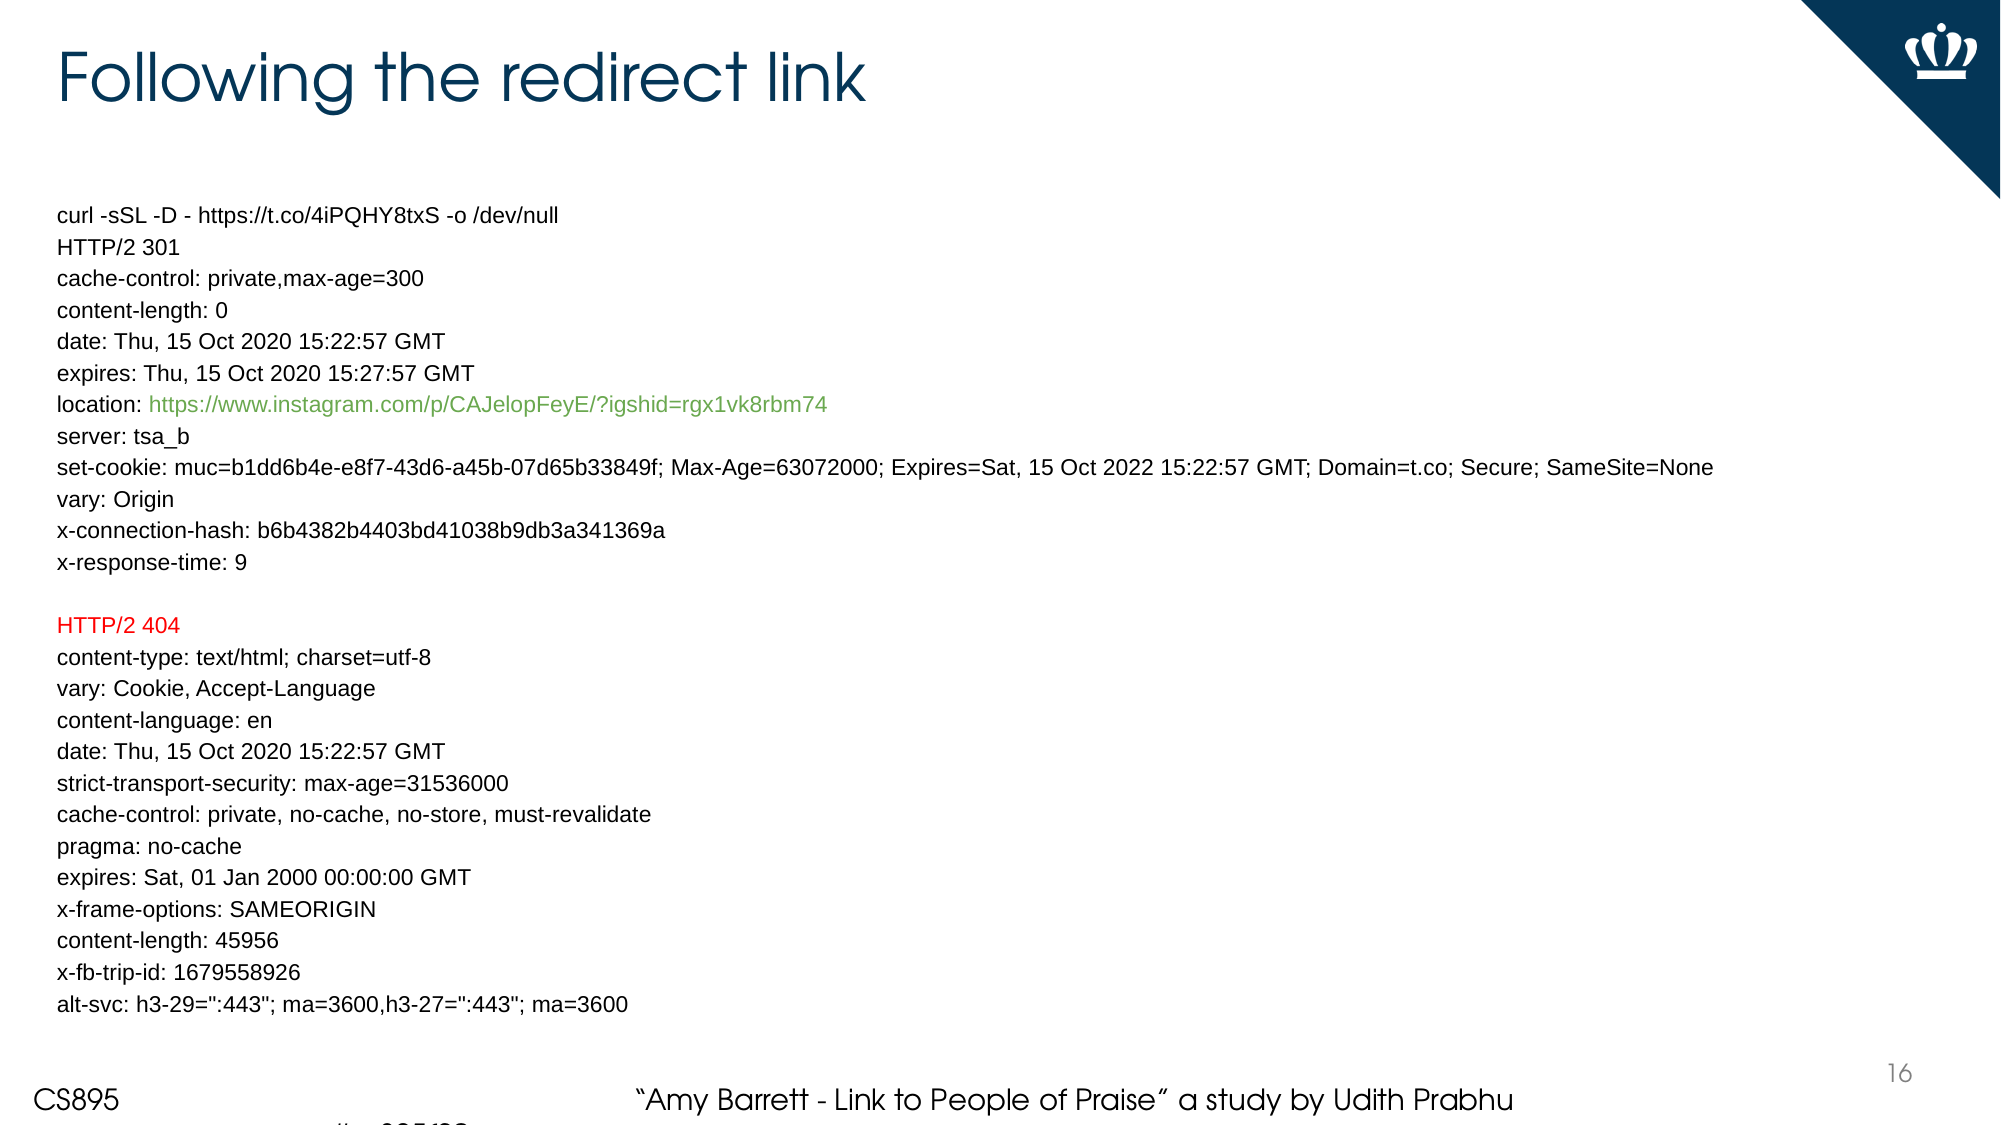

# Following the redirect link
curl -sSL -D - https://t.co/4iPQHY8txS -o /dev/null
HTTP/2 301
cache-control: private,max-age=300
content-length: 0
date: Thu, 15 Oct 2020 15:22:57 GMT
expires: Thu, 15 Oct 2020 15:27:57 GMT
location: https://www.instagram.com/p/CAJelopFeyE/?igshid=rgx1vk8rbm74
server: tsa_b
set-cookie: muc=b1dd6b4e-e8f7-43d6-a45b-07d65b33849f; Max-Age=63072000; Expires=Sat, 15 Oct 2022 15:22:57 GMT; Domain=t.co; Secure; SameSite=None
vary: Origin
x-connection-hash: b6b4382b4403bd41038b9db3a341369a
x-response-time: 9

HTTP/2 404
content-type: text/html; charset=utf-8
vary: Cookie, Accept-Language
content-language: en
date: Thu, 15 Oct 2020 15:22:57 GMT
strict-transport-security: max-age=31536000
cache-control: private, no-cache, no-store, must-revalidate
pragma: no-cache
expires: Sat, 01 Jan 2000 00:00:00 GMT
x-frame-options: SAMEORIGIN
content-length: 45956
x-fb-trip-id: 1679558926
alt-svc: h3-29=":443"; ma=3600,h3-27=":443"; ma=3600

16
CS895				“Amy Barrett - Link to People of Praise” a study by Udith Prabhu				#cs895f20